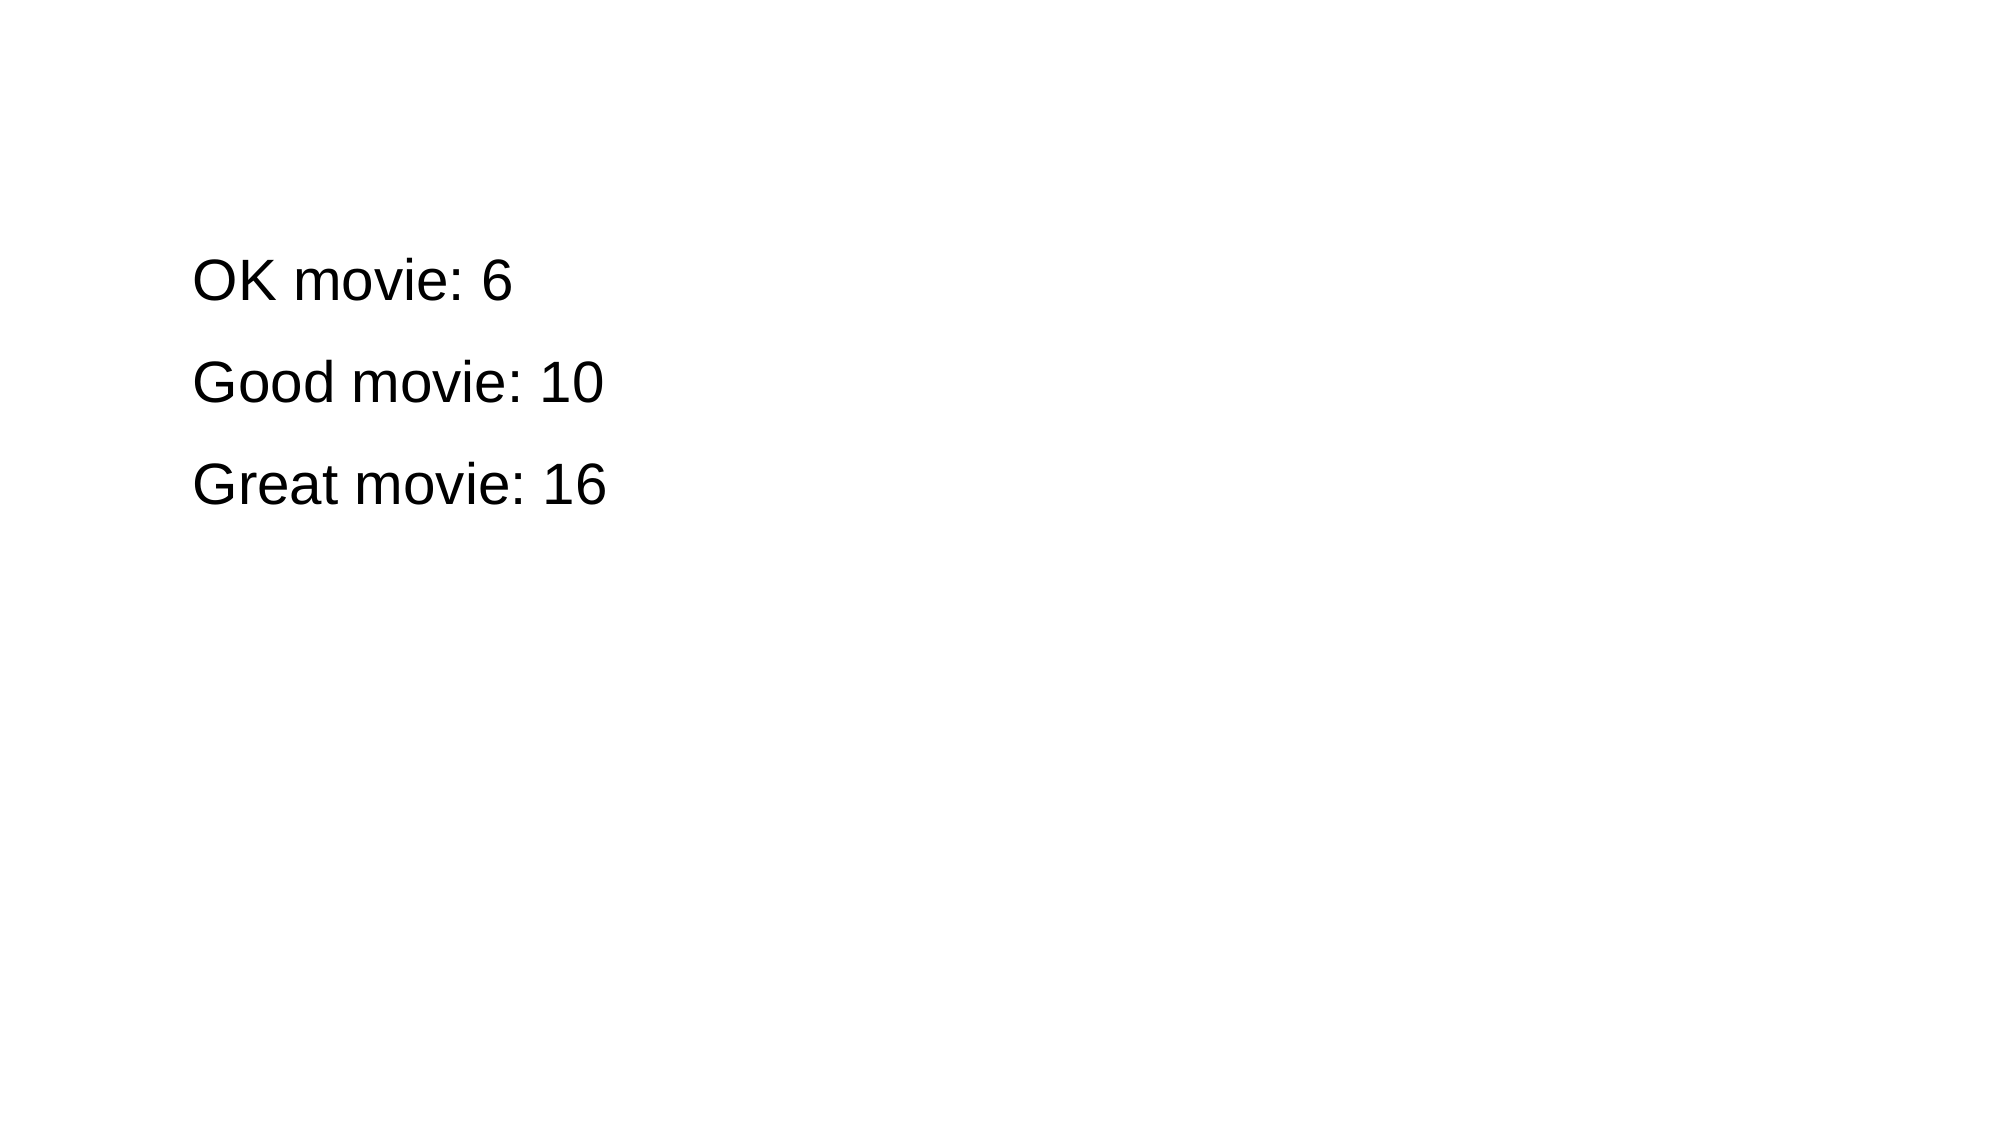

OK movie: 6
Good movie: 10
Great movie: 16